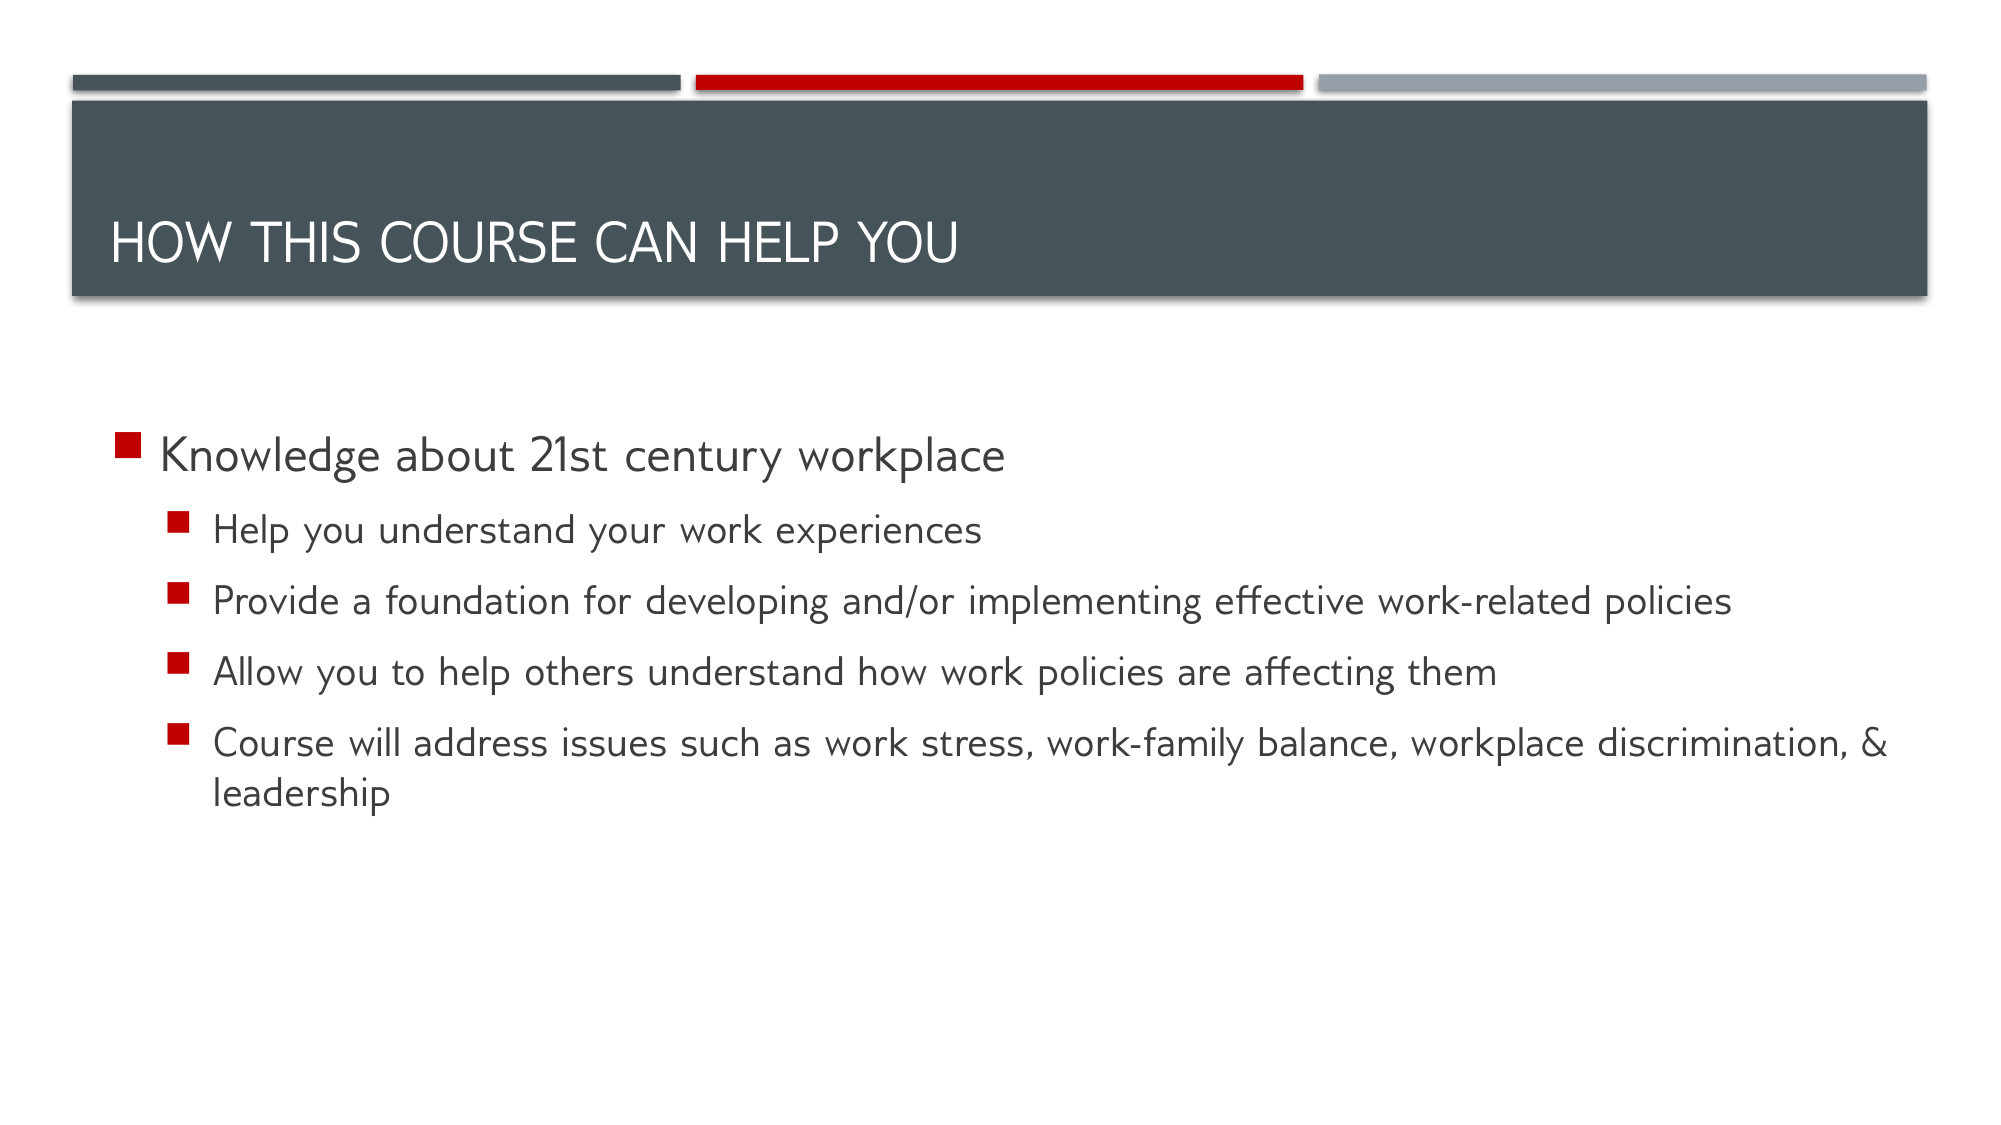

# How This Course Can Help You
Knowledge about 21st century workplace
Help you understand your work experiences
Provide a foundation for developing and/or implementing effective work-related policies
Allow you to help others understand how work policies are affecting them
Course will address issues such as work stress, work-family balance, workplace discrimination, & leadership